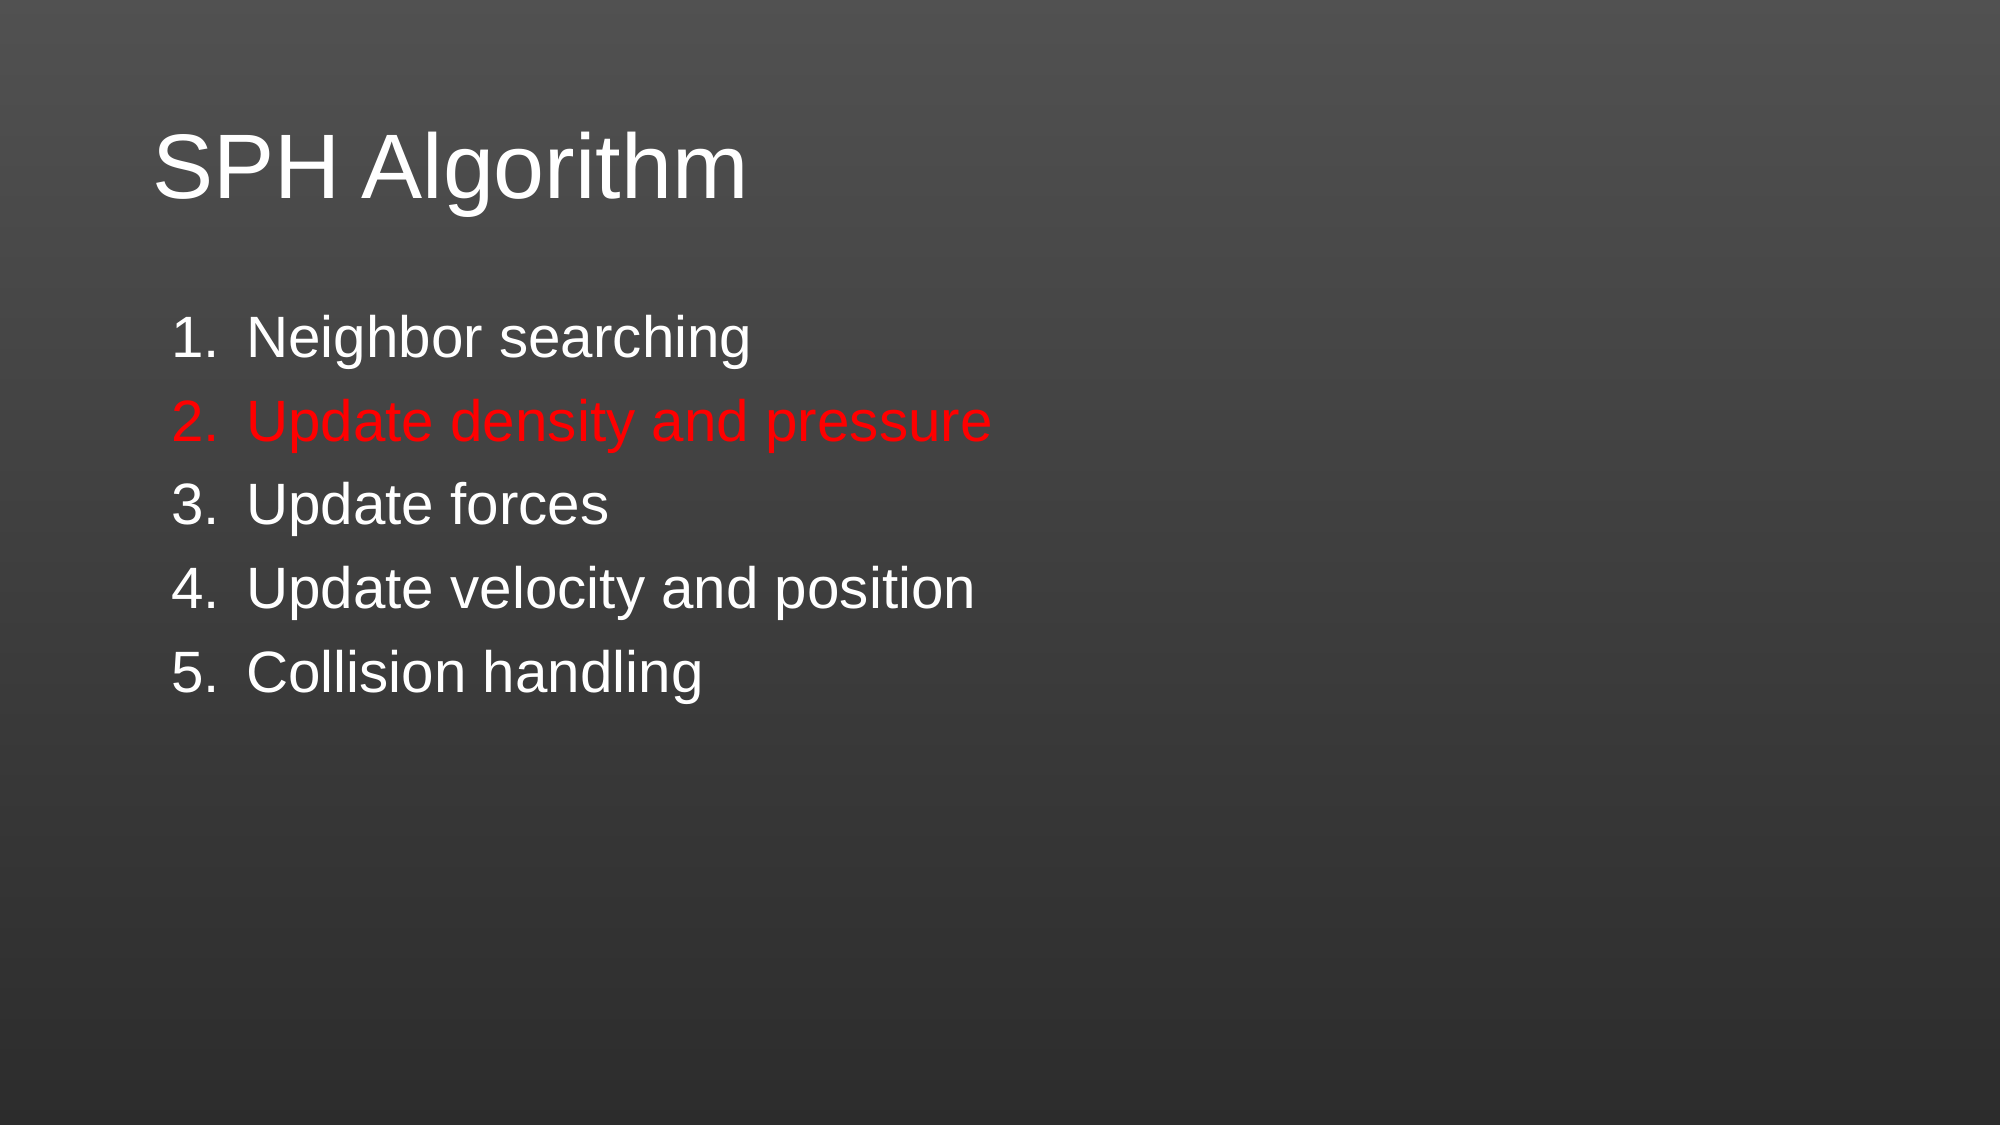

# SPH Algorithm
Neighbor searching
Update density and pressure
Update forces
Update velocity and position
Collision handling